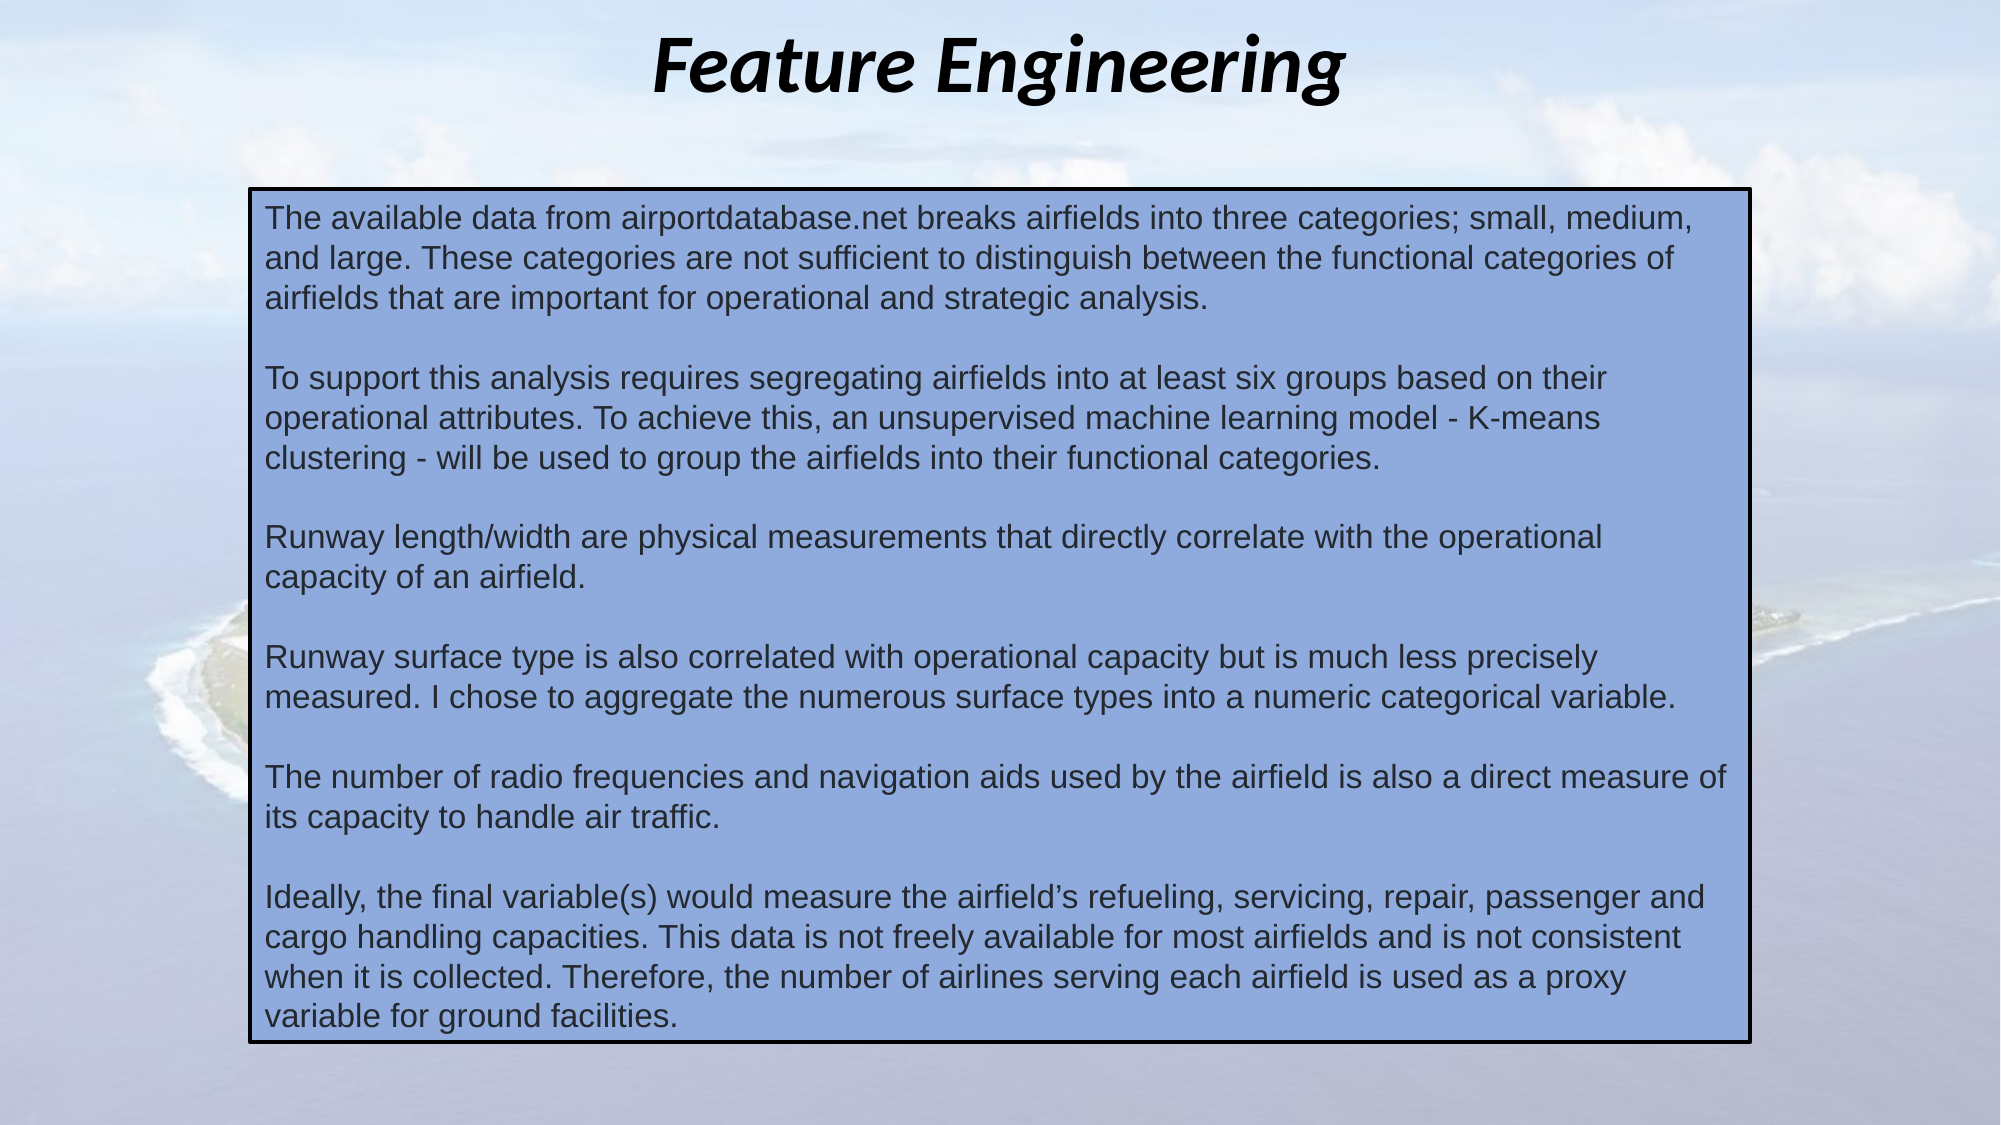

Feature Engineering
The available data from airportdatabase.net breaks airfields into three categories; small, medium, and large. These categories are not sufficient to distinguish between the functional categories of airfields that are important for operational and strategic analysis.

To support this analysis requires segregating airfields into at least six groups based on their operational attributes. To achieve this, an unsupervised machine learning model - K-means clustering - will be used to group the airfields into their functional categories.

Runway length/width are physical measurements that directly correlate with the operational capacity of an airfield.

Runway surface type is also correlated with operational capacity but is much less precisely measured. I chose to aggregate the numerous surface types into a numeric categorical variable.

The number of radio frequencies and navigation aids used by the airfield is also a direct measure of its capacity to handle air traffic.

Ideally, the final variable(s) would measure the airfield’s refueling, servicing, repair, passenger and cargo handling capacities. This data is not freely available for most airfields and is not consistent when it is collected. Therefore, the number of airlines serving each airfield is used as a proxy variable for ground facilities.